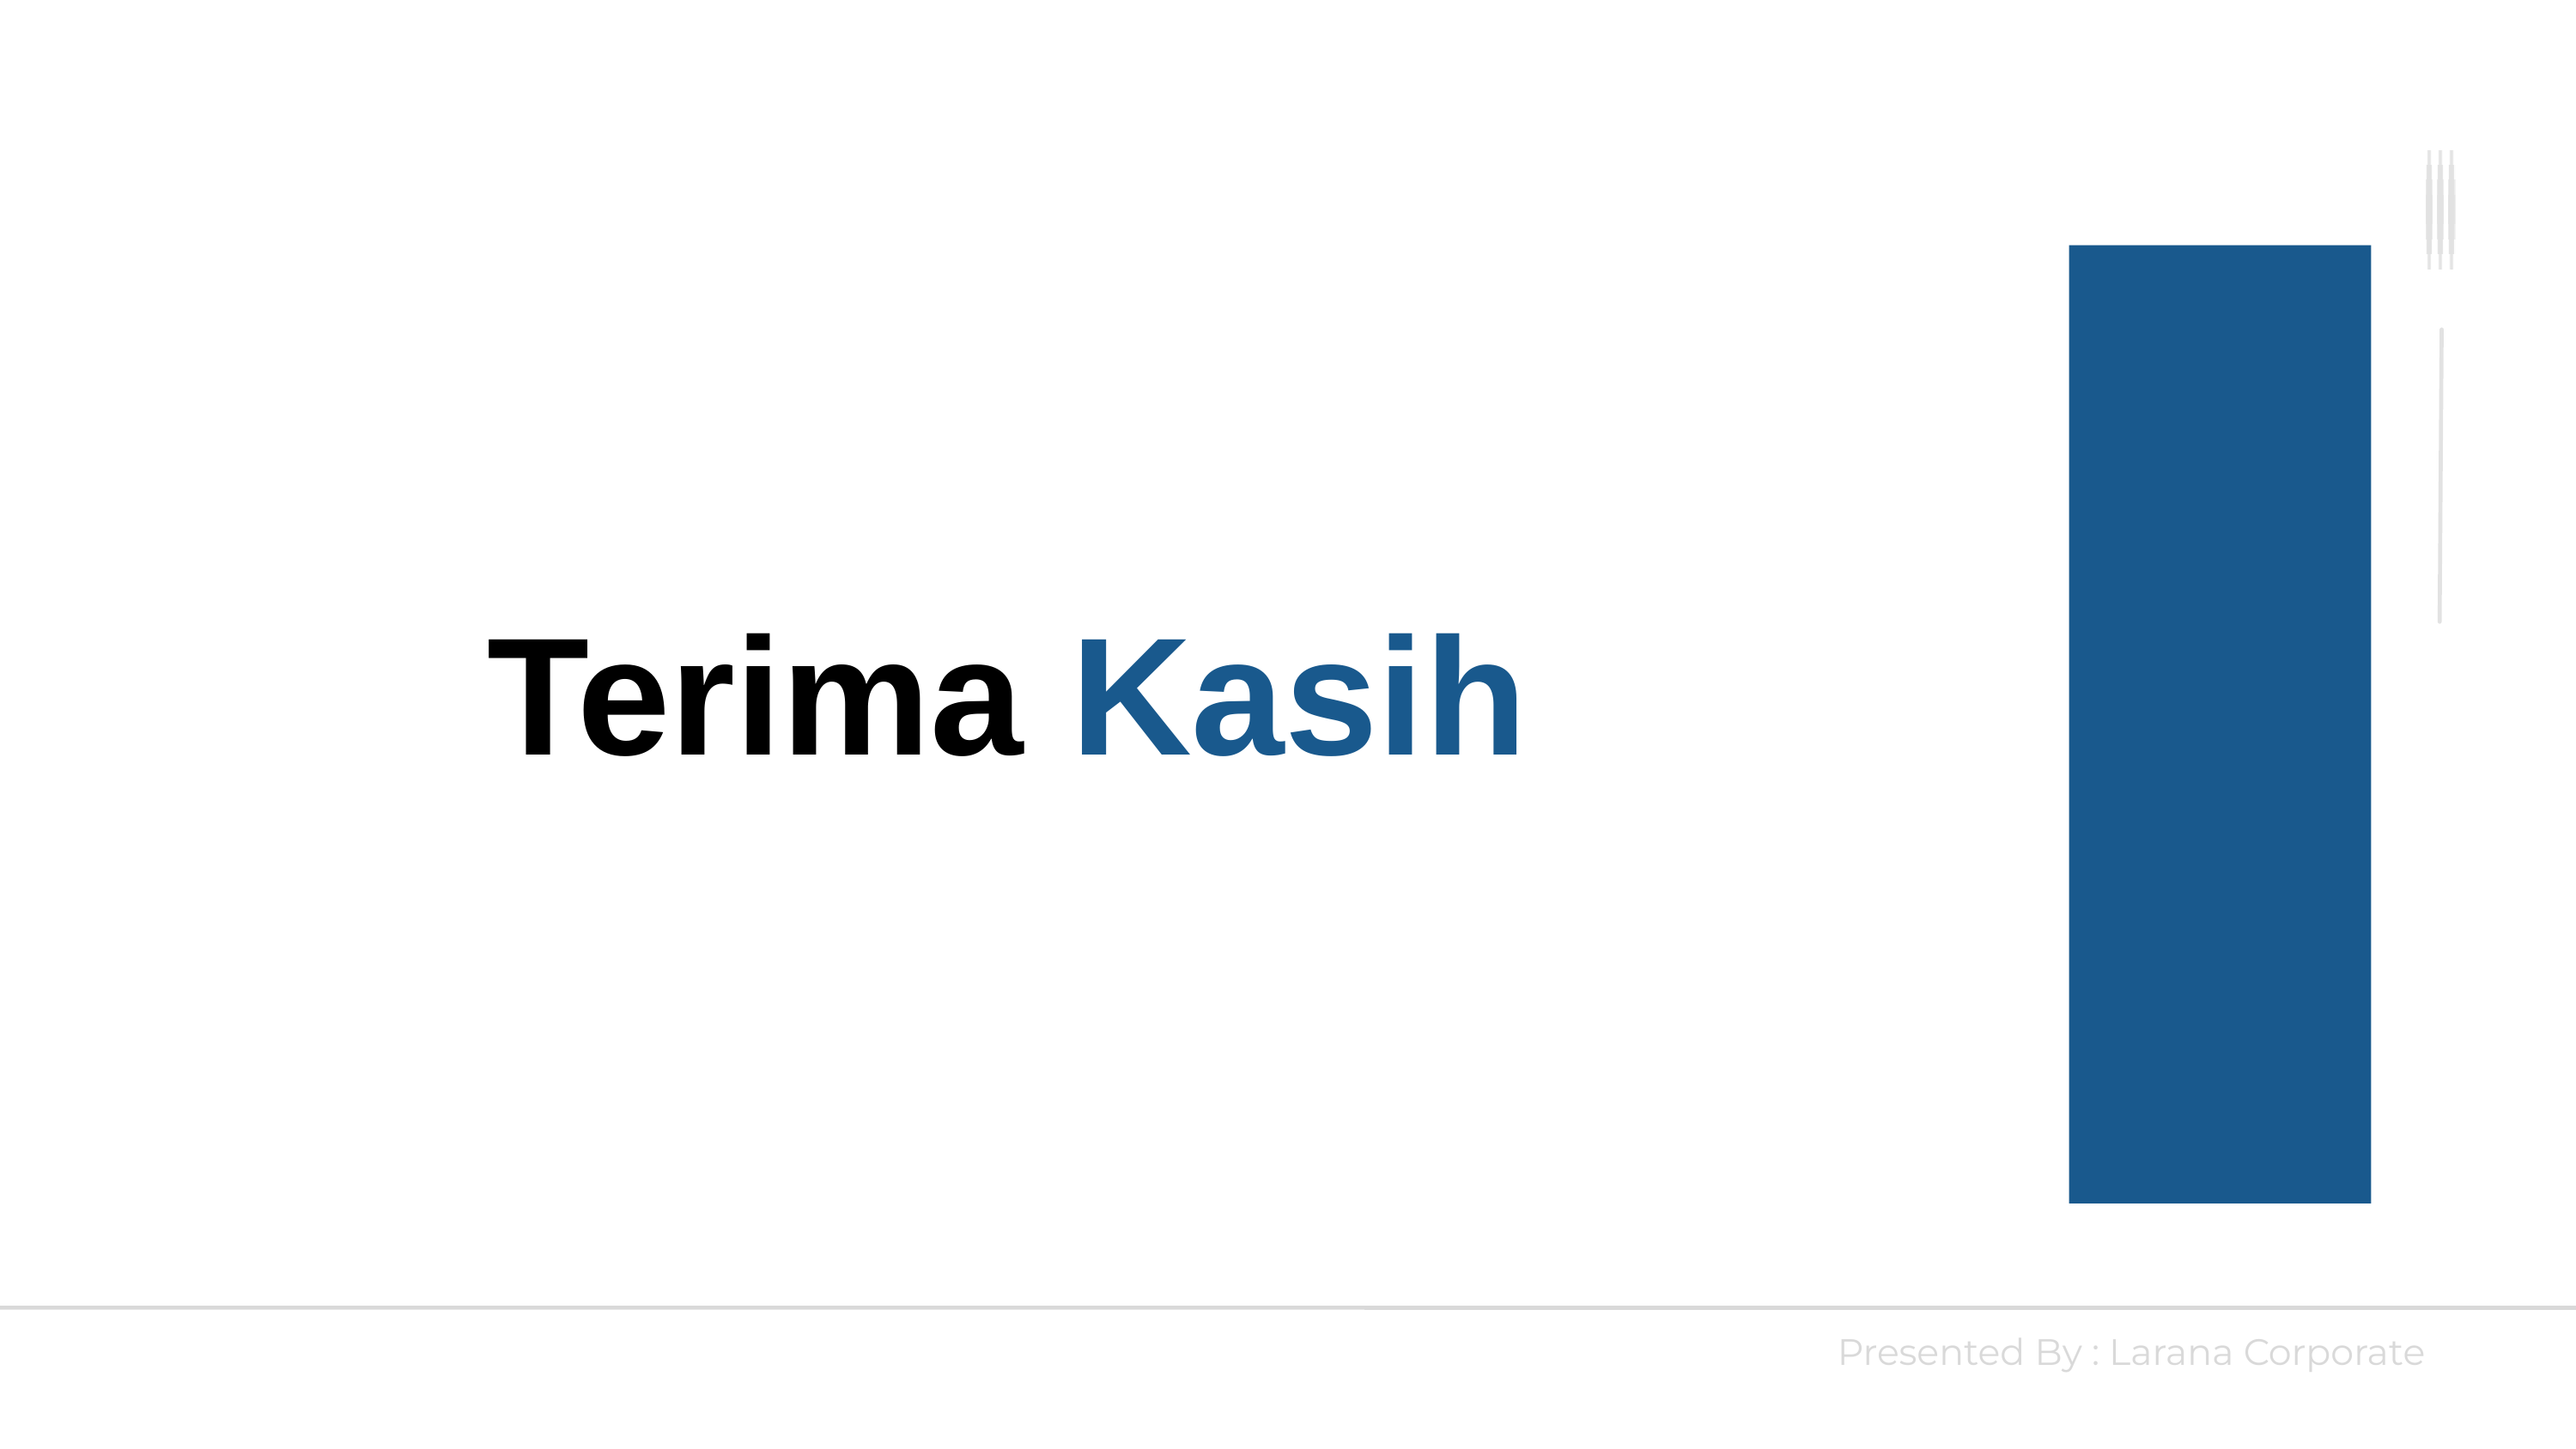

Terima Kasih

Presented By : Larana Corporate